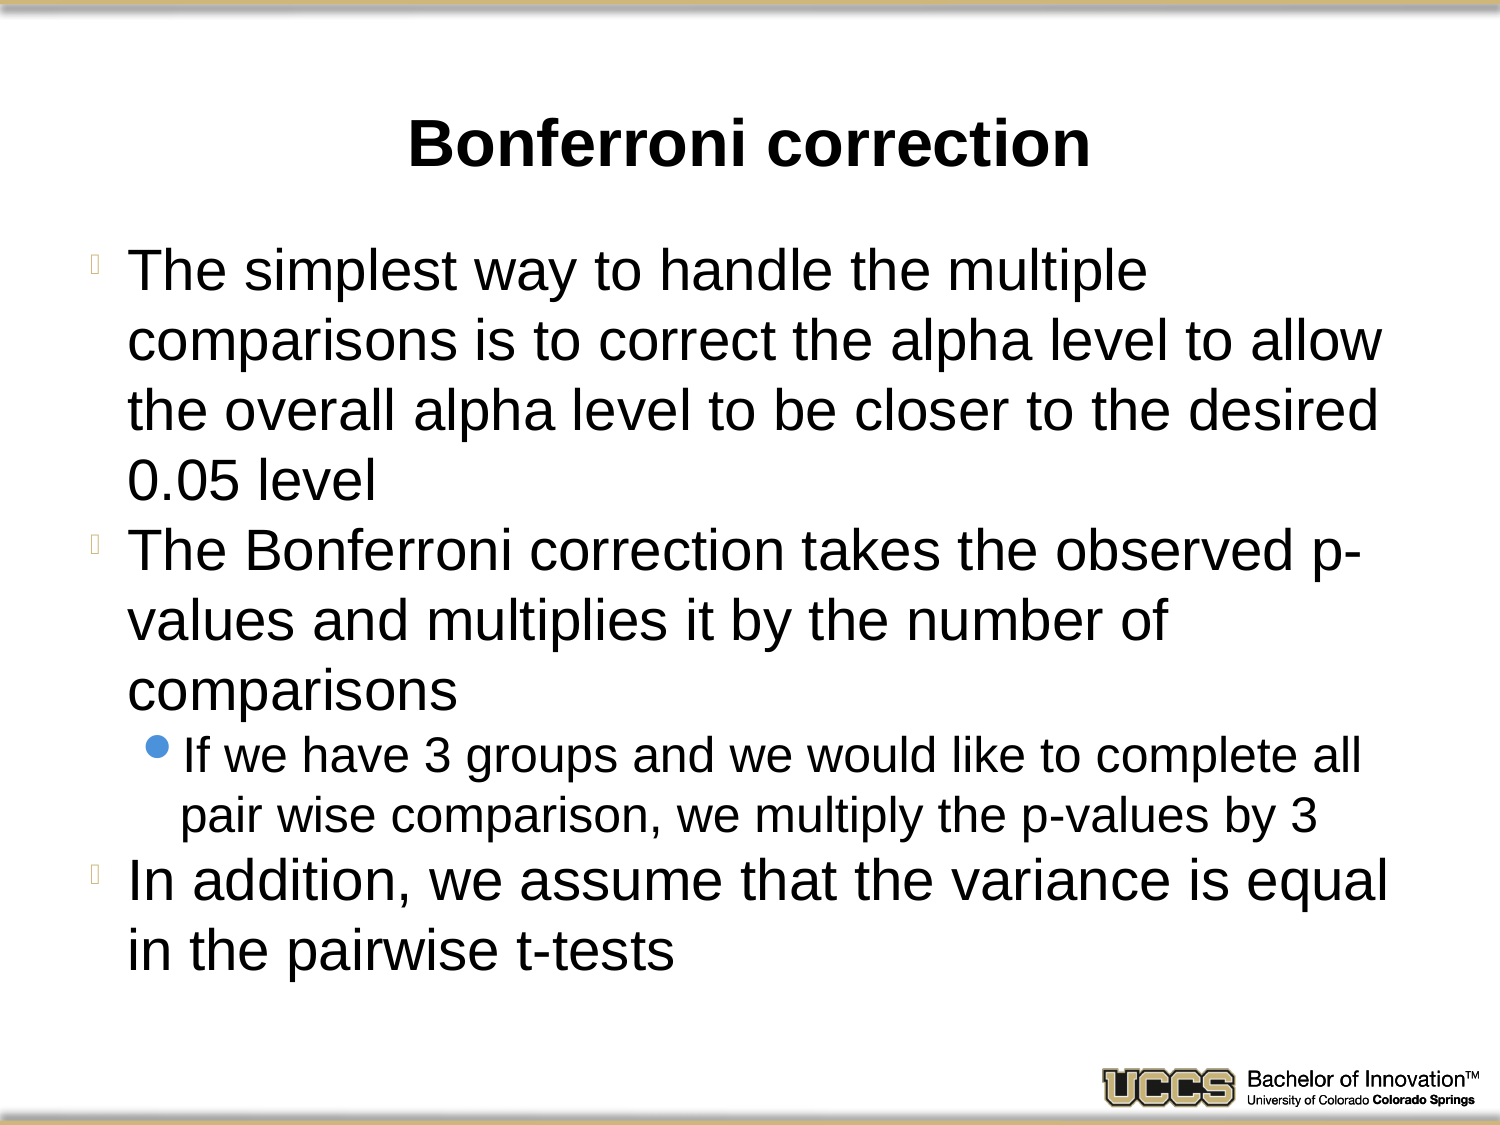

# Bonferroni correction
The simplest way to handle the multiple comparisons is to correct the alpha level to allow the overall alpha level to be closer to the desired 0.05 level
The Bonferroni correction takes the observed p-values and multiplies it by the number of comparisons
If we have 3 groups and we would like to complete all pair wise comparison, we multiply the p-values by 3
In addition, we assume that the variance is equal in the pairwise t-tests